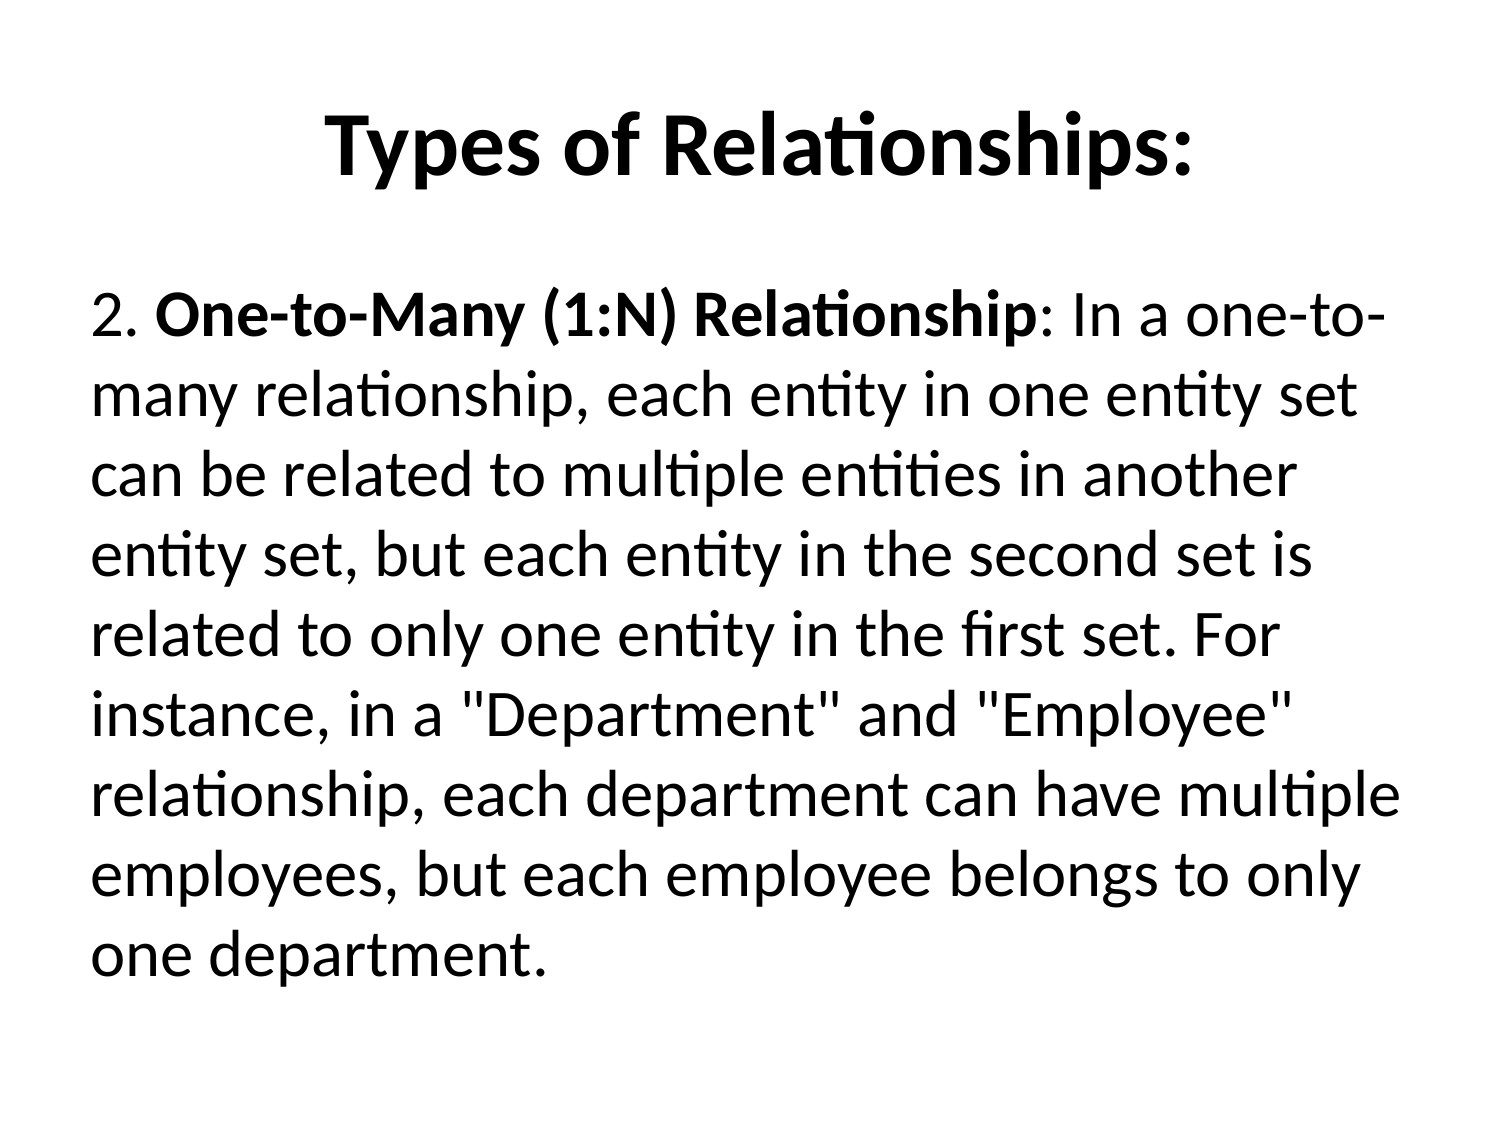

# Types of Relationships:
2. One-to-Many (1:N) Relationship: In a one-to-many relationship, each entity in one entity set can be related to multiple entities in another entity set, but each entity in the second set is related to only one entity in the first set. For instance, in a "Department" and "Employee" relationship, each department can have multiple employees, but each employee belongs to only one department.